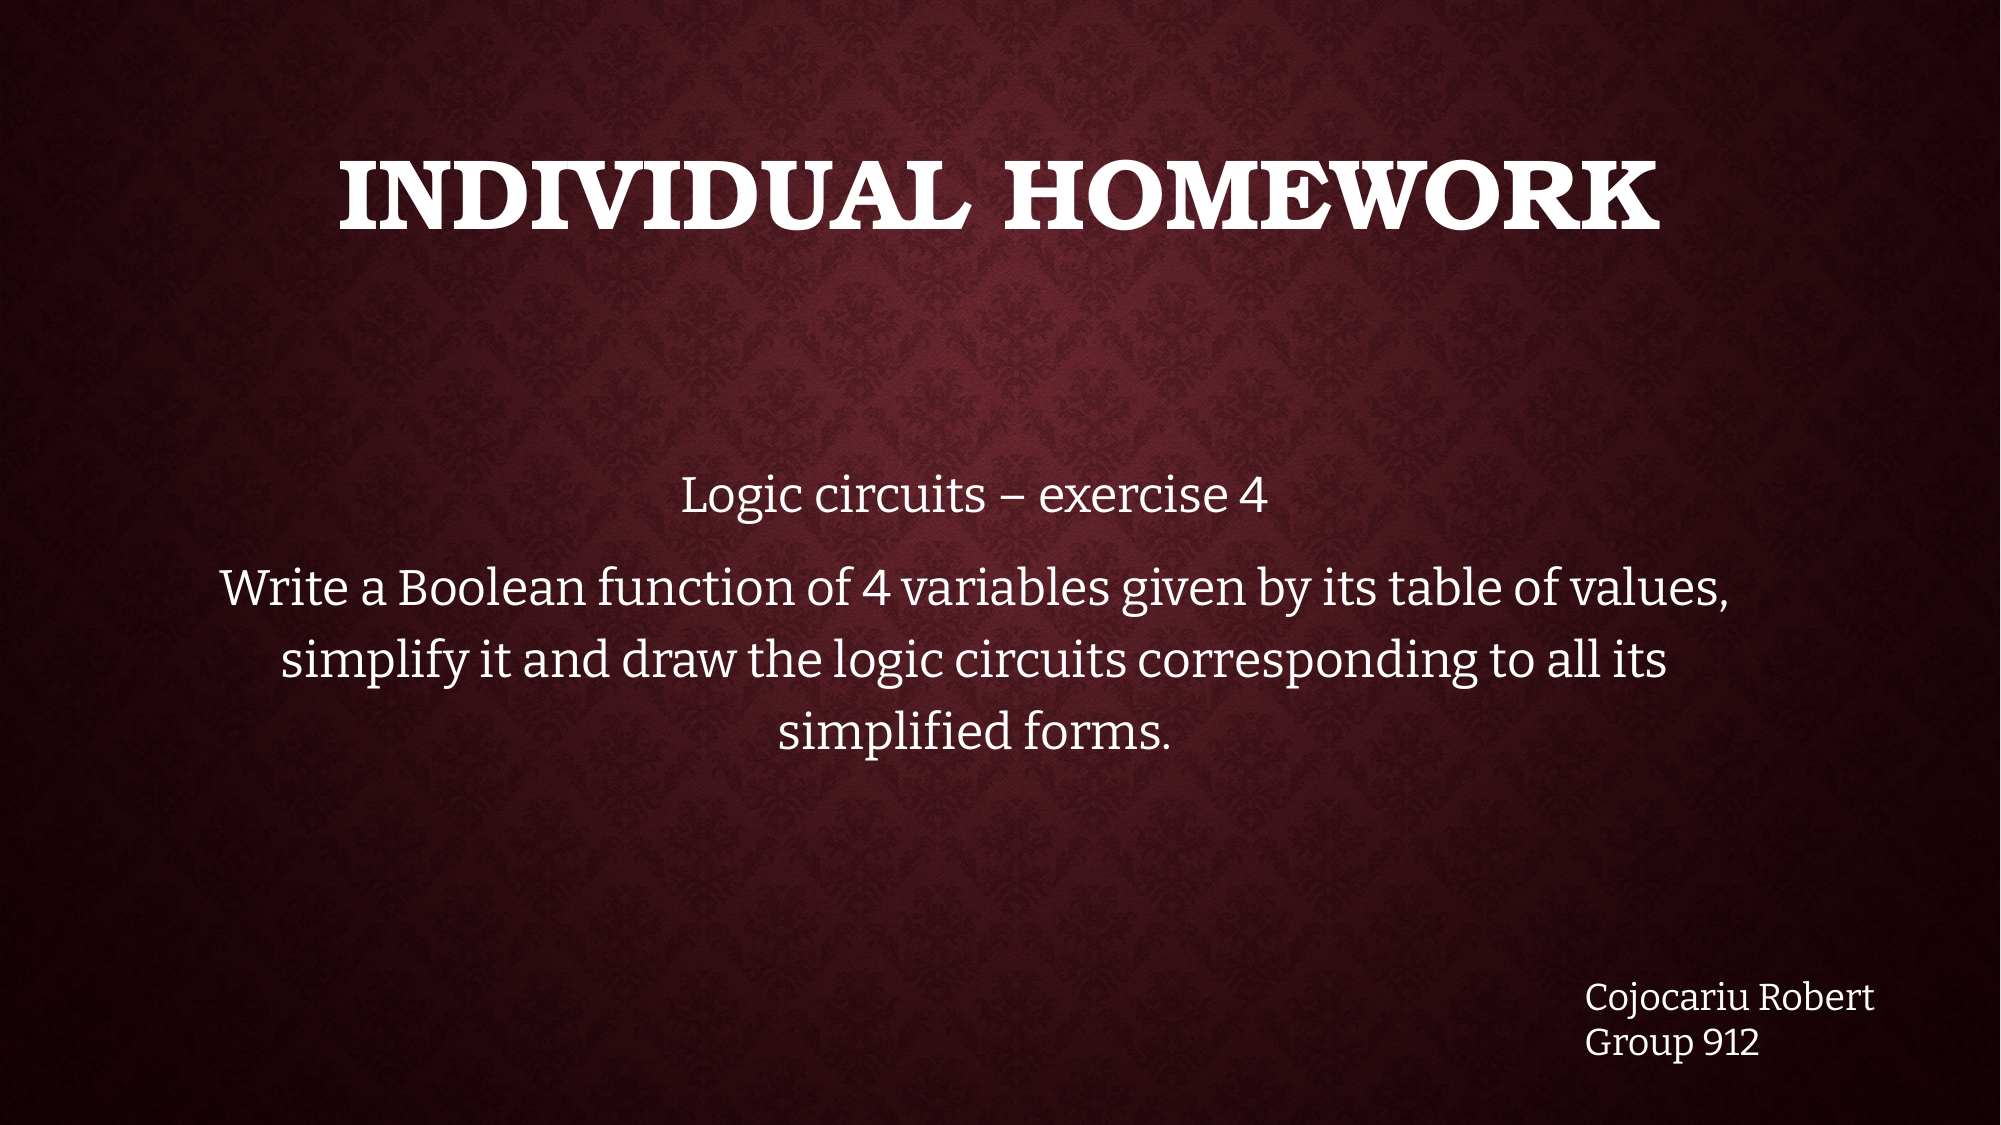

# Individual homework

Logic circuits – exercise 4
Write a Boolean function of 4 variables given by its table of values, simplify it and draw the logic circuits corresponding to all its simplified forms.

Cojocariu Robert
Group 912